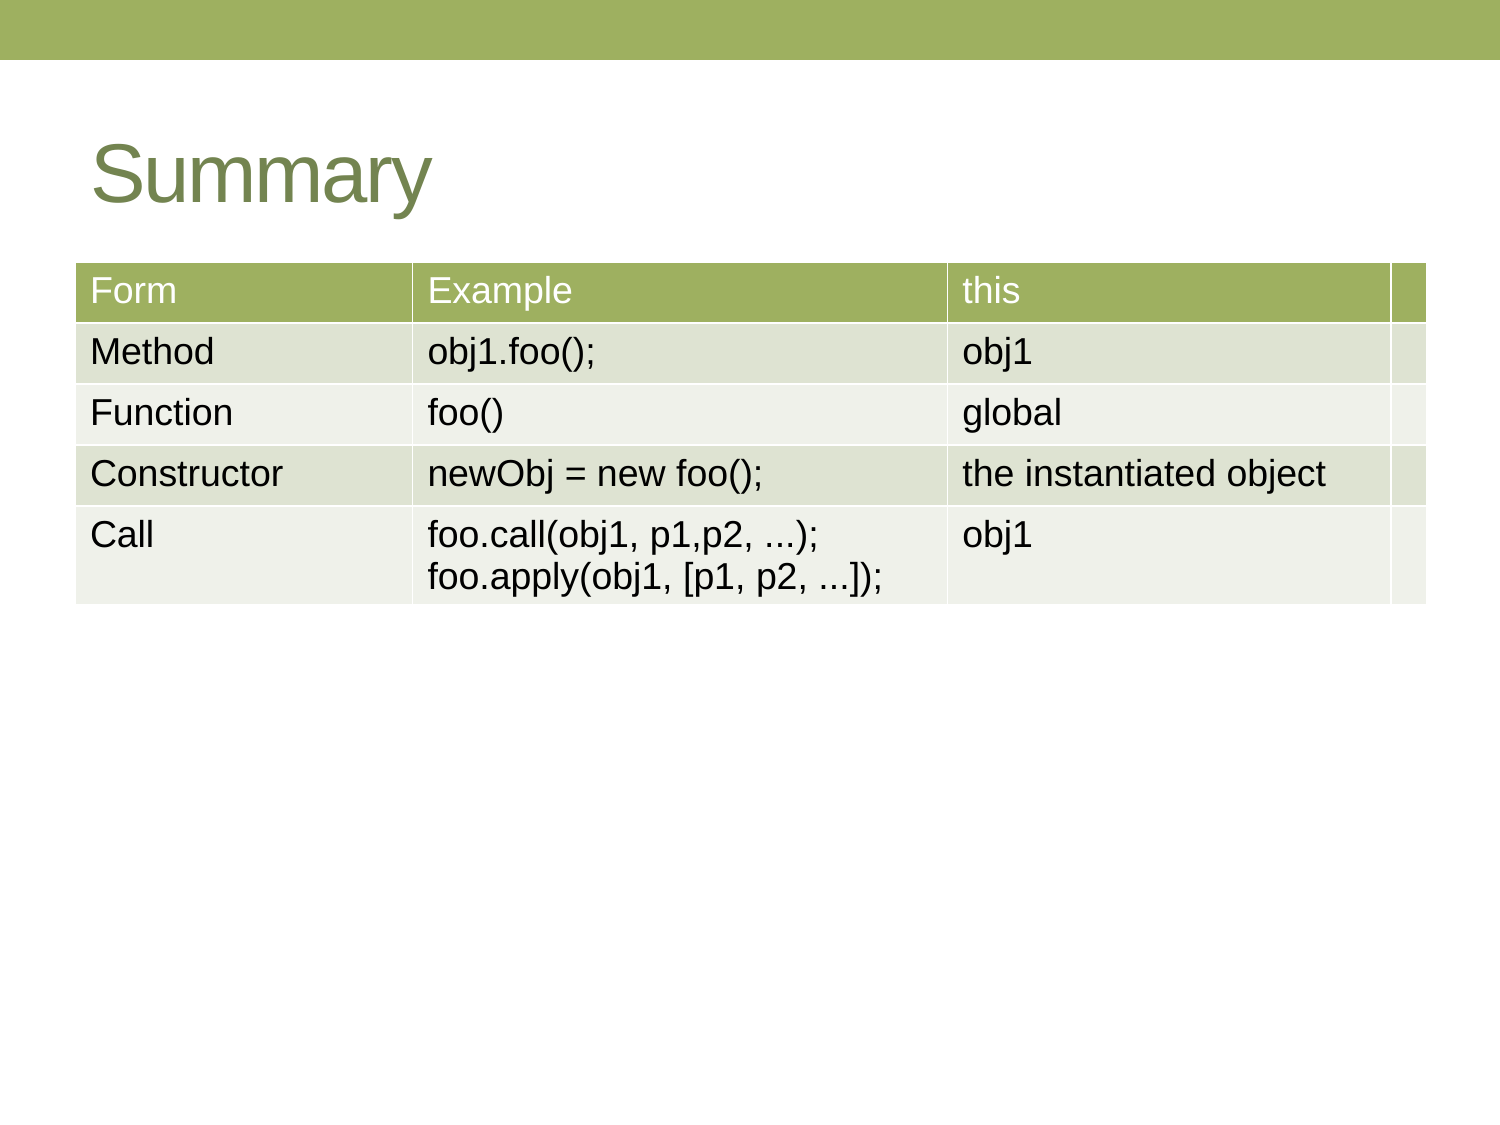

# Summary
| Form | Example | this |  |
| --- | --- | --- | --- |
| Method | obj1.foo(); | obj1 |  |
| Function | foo() | global |  |
| Constructor | newObj = new foo(); | the instantiated object |  |
| Call | foo.call(obj1, p1,p2, ...); foo.apply(obj1, [p1, p2, ...]); | obj1 |  |